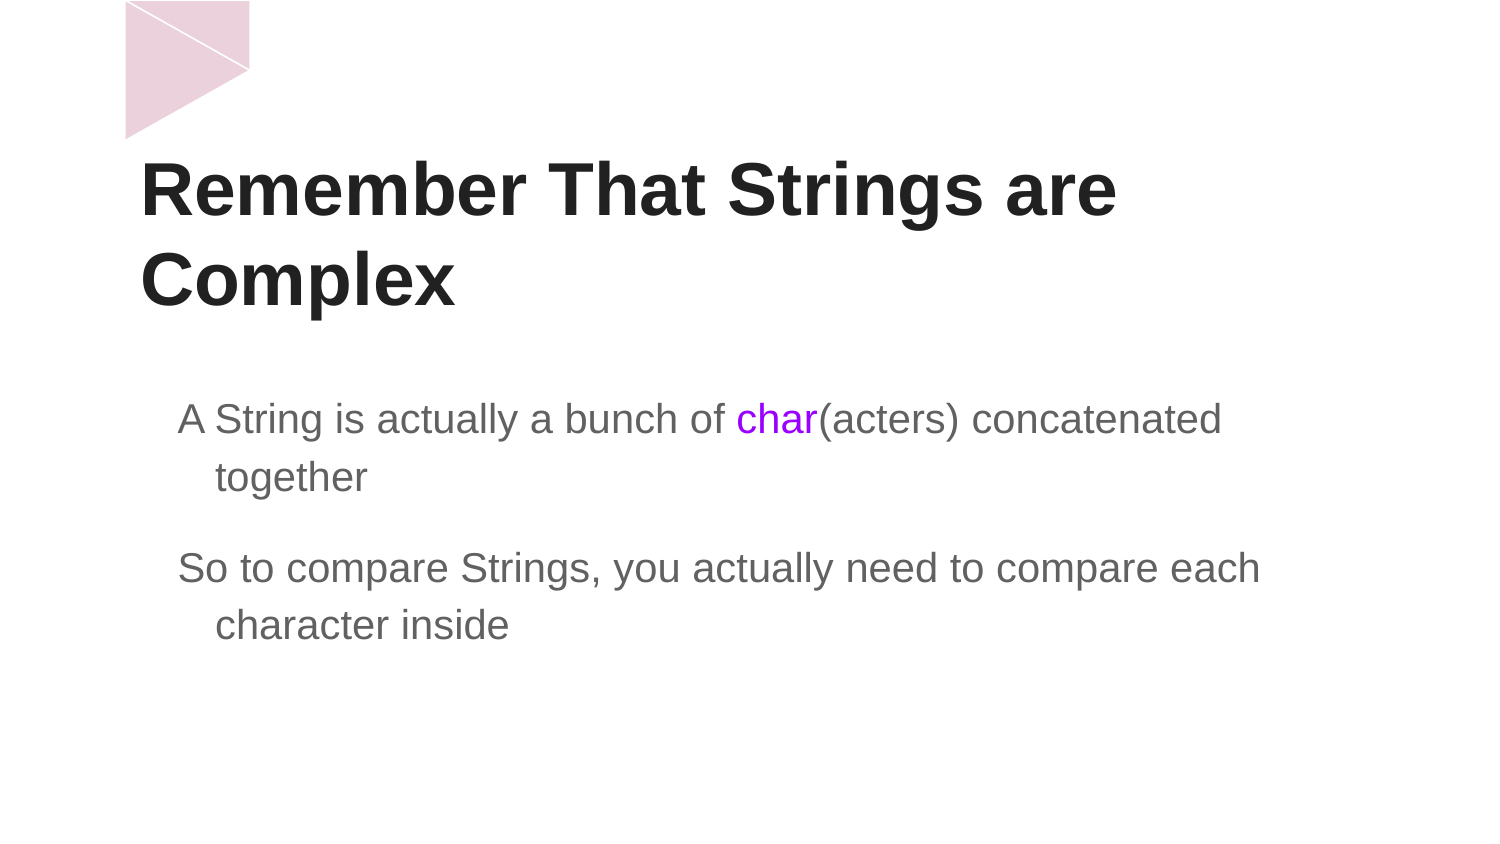

# Remember That Strings are Complex
A String is actually a bunch of char(acters) concatenated together
So to compare Strings, you actually need to compare each character inside